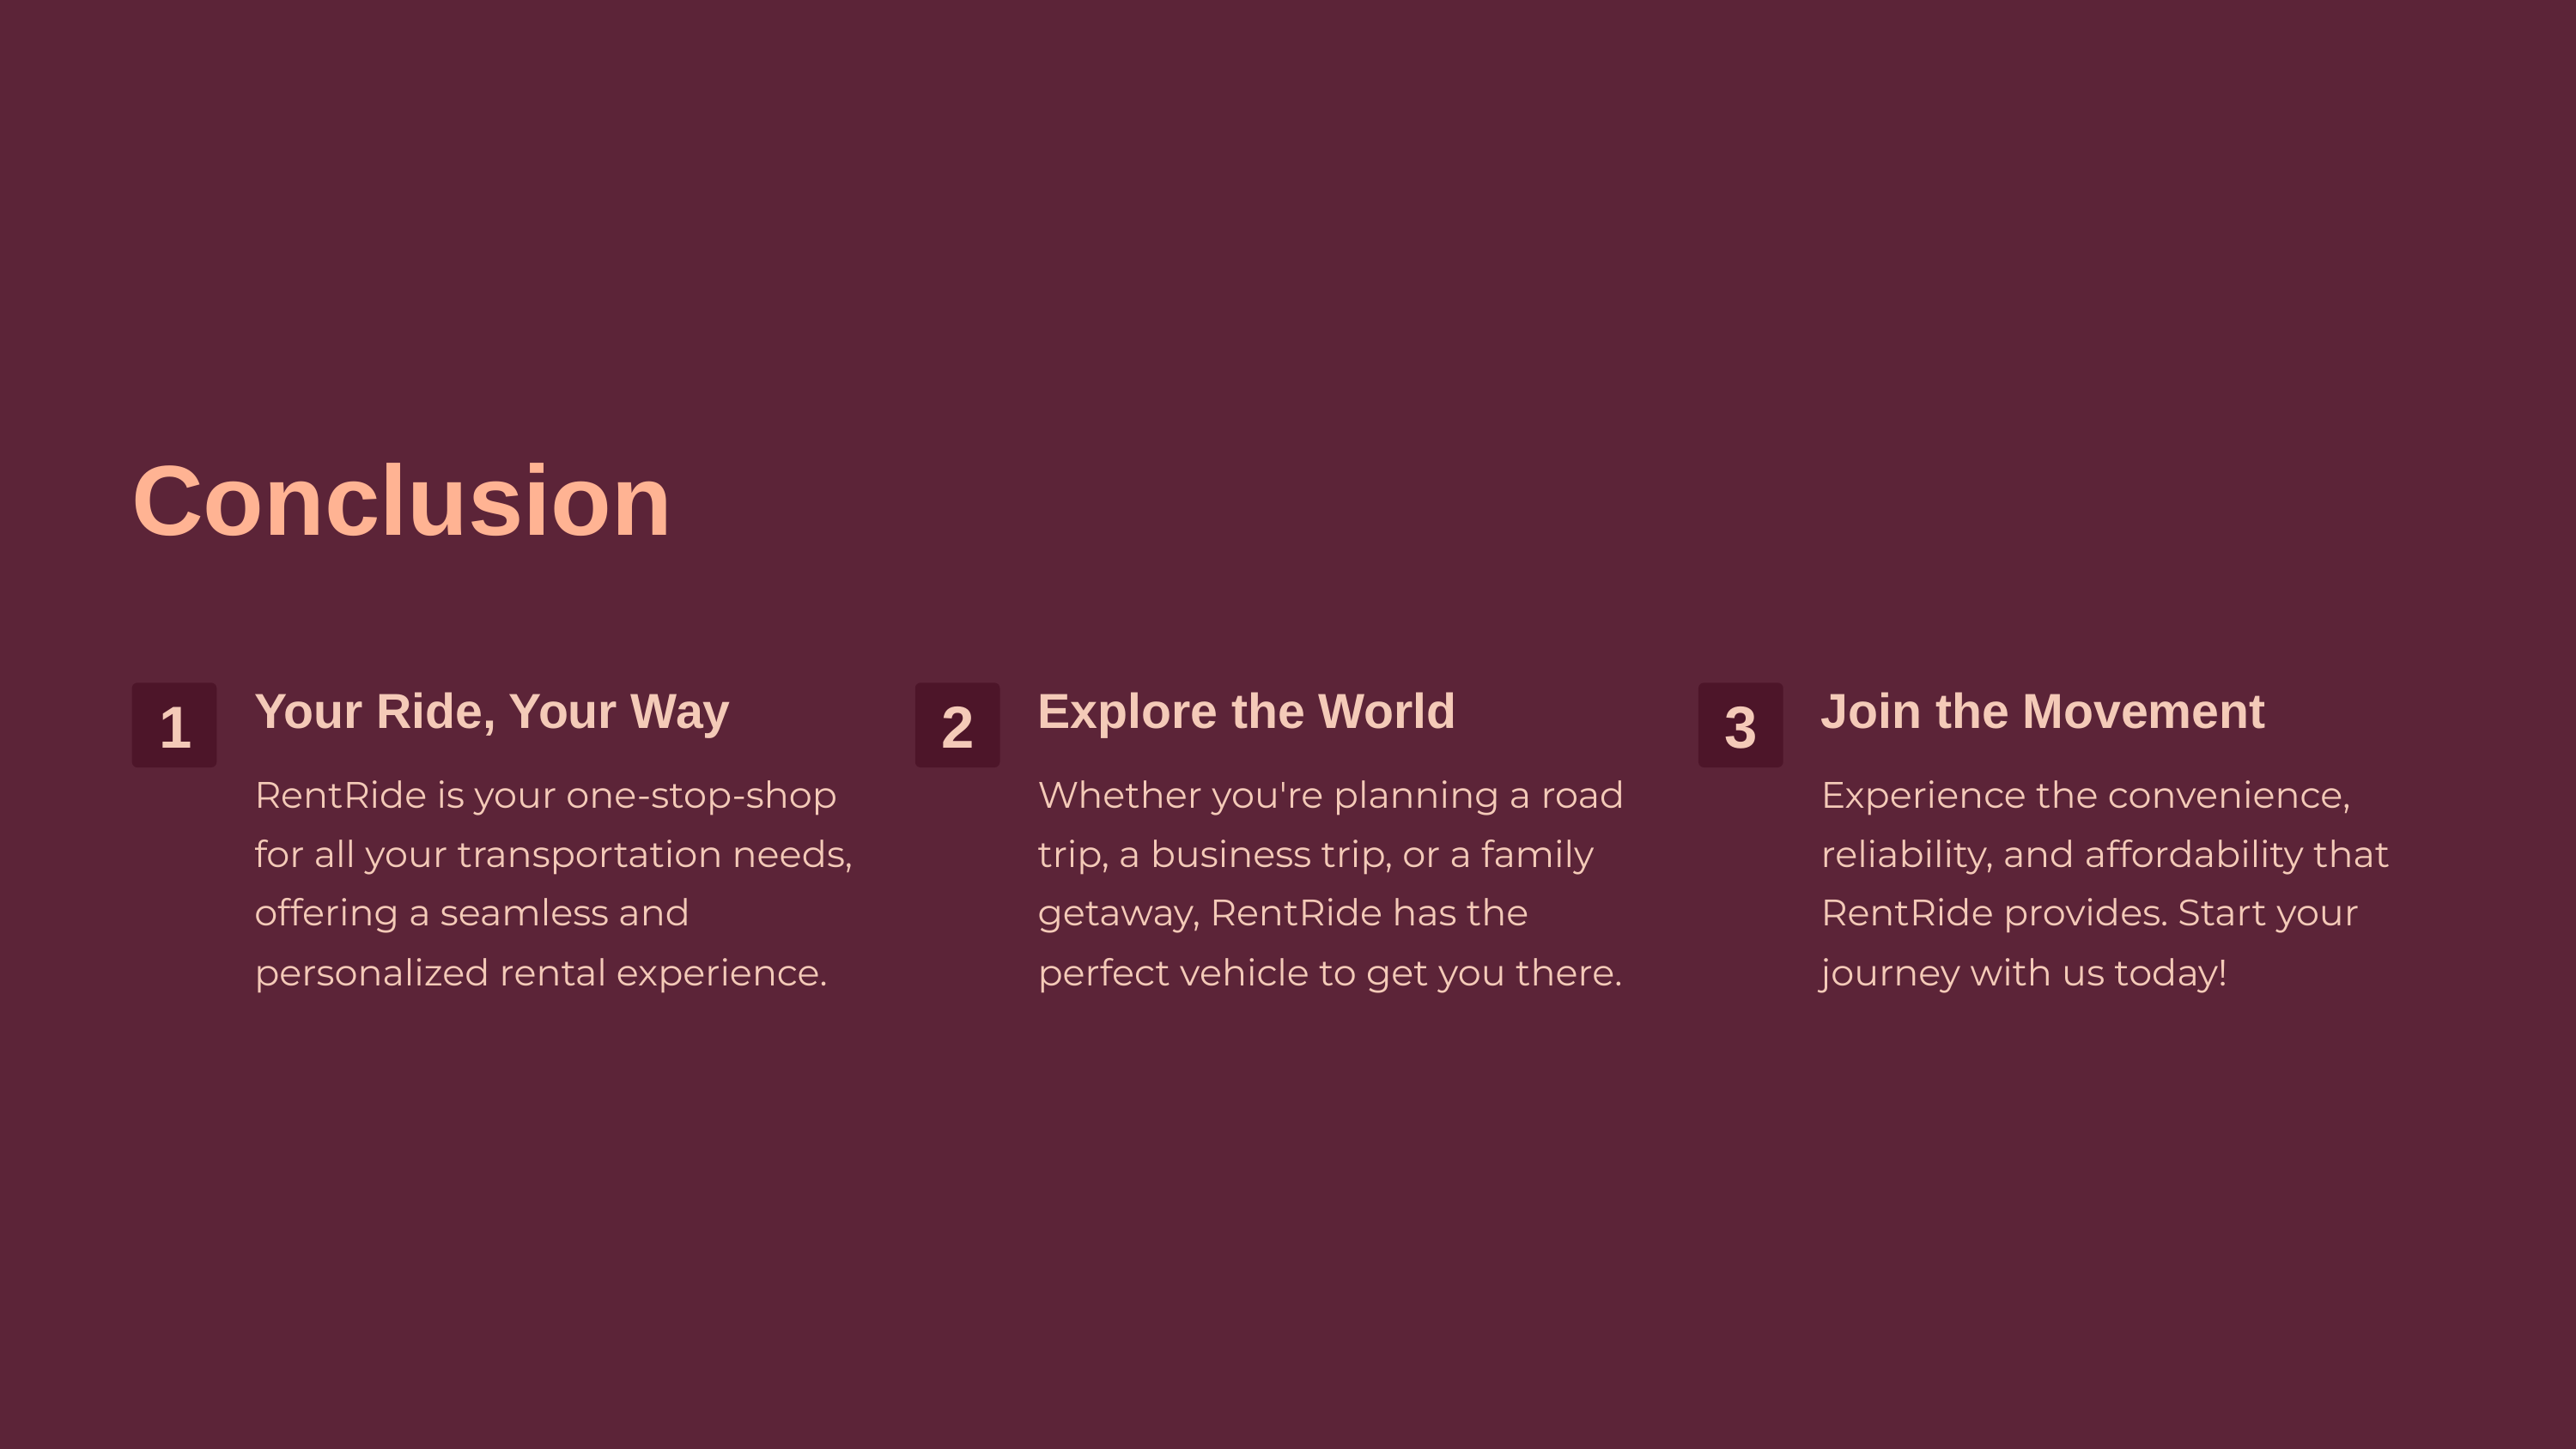

Conclusion
Your Ride, Your Way
Explore the World
Join the Movement

1
2
3
RentRide is your one-stop-shop for all your transportation needs, offering a seamless and personalized rental experience.
Whether you're planning a road trip, a business trip, or a family getaway, RentRide has the perfect vehicle to get you there.
Experience the convenience, reliability, and affordability that RentRide provides. Start your journey with us today!